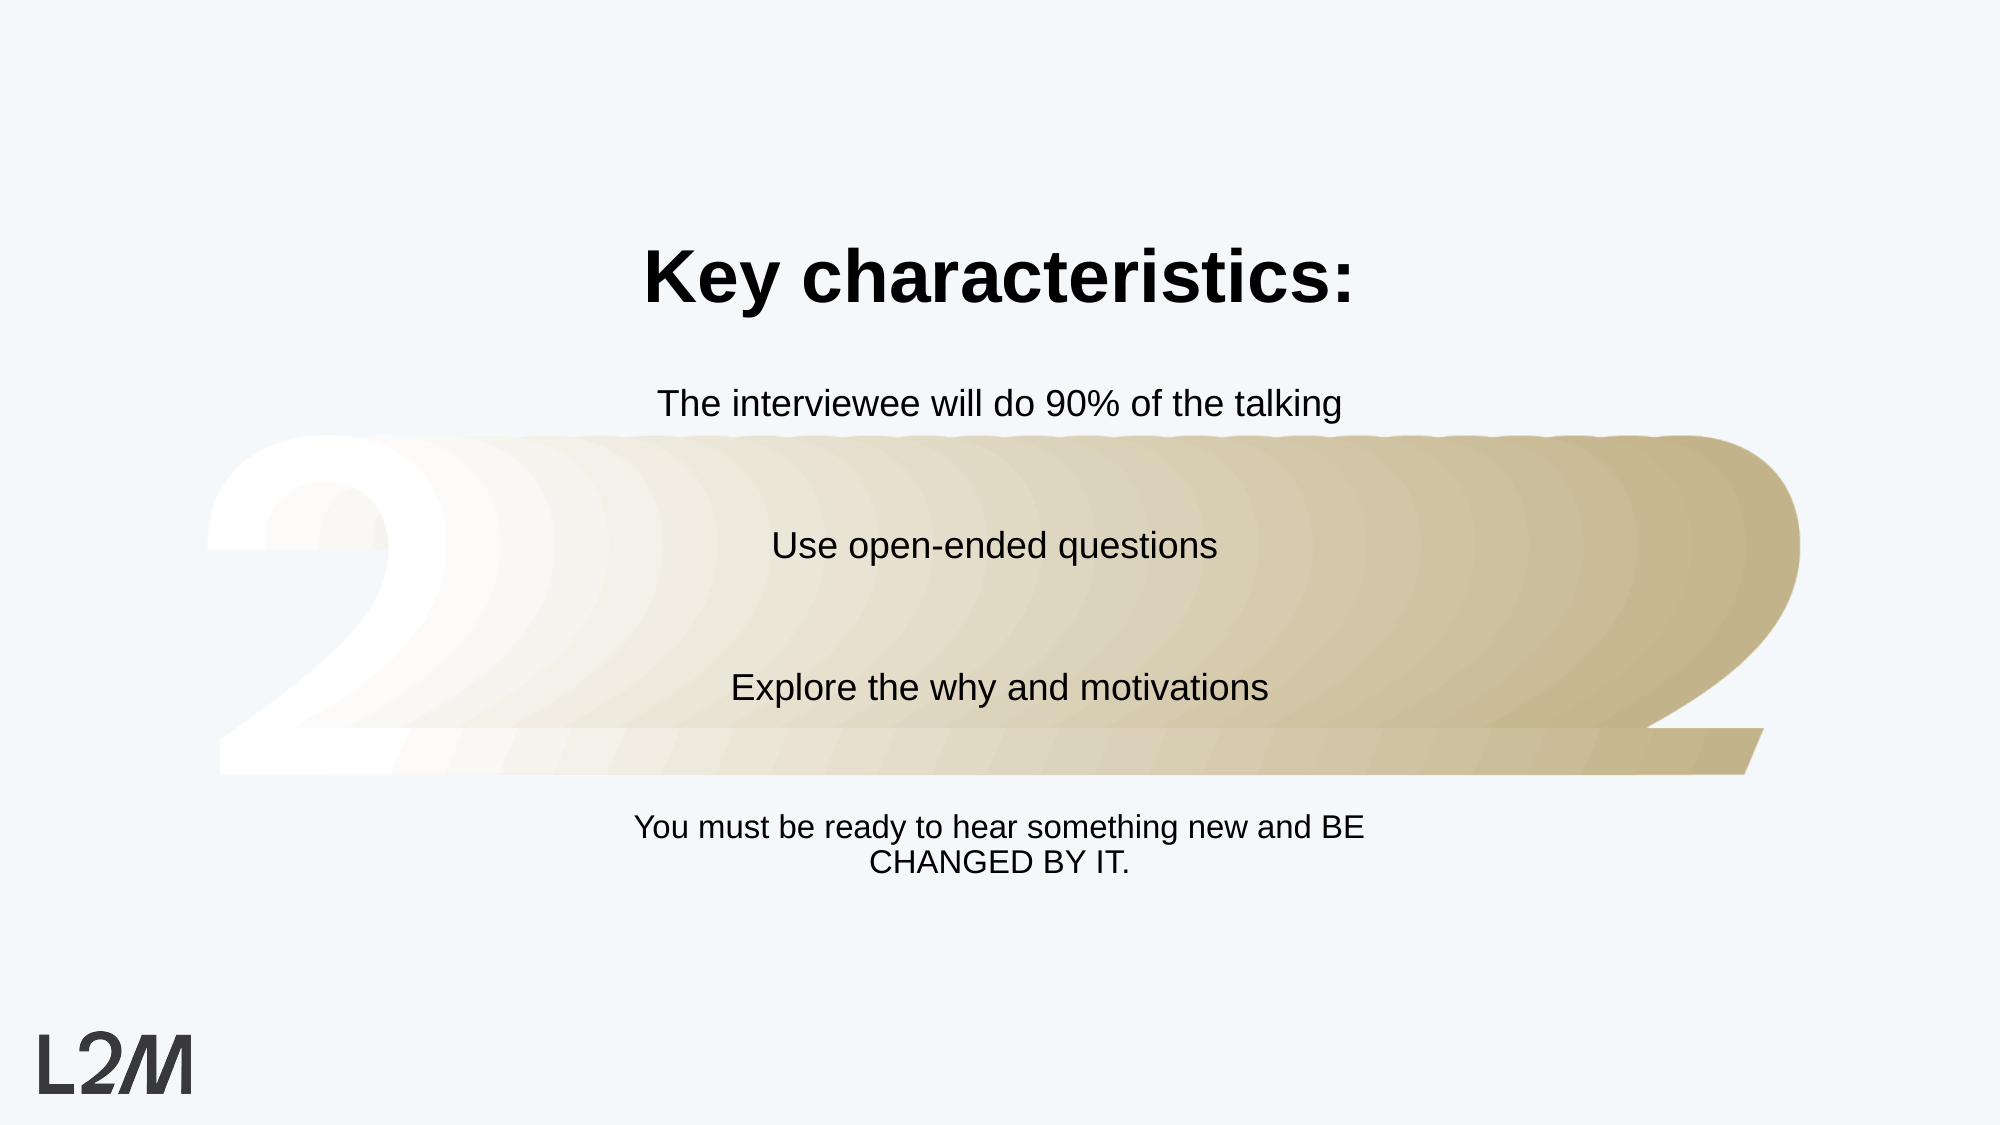

Key characteristics:
The interviewee will do 90% of the talking
Use open-ended questions
Explore the why and motivations
You must be ready to hear something new and BE CHANGED BY IT.